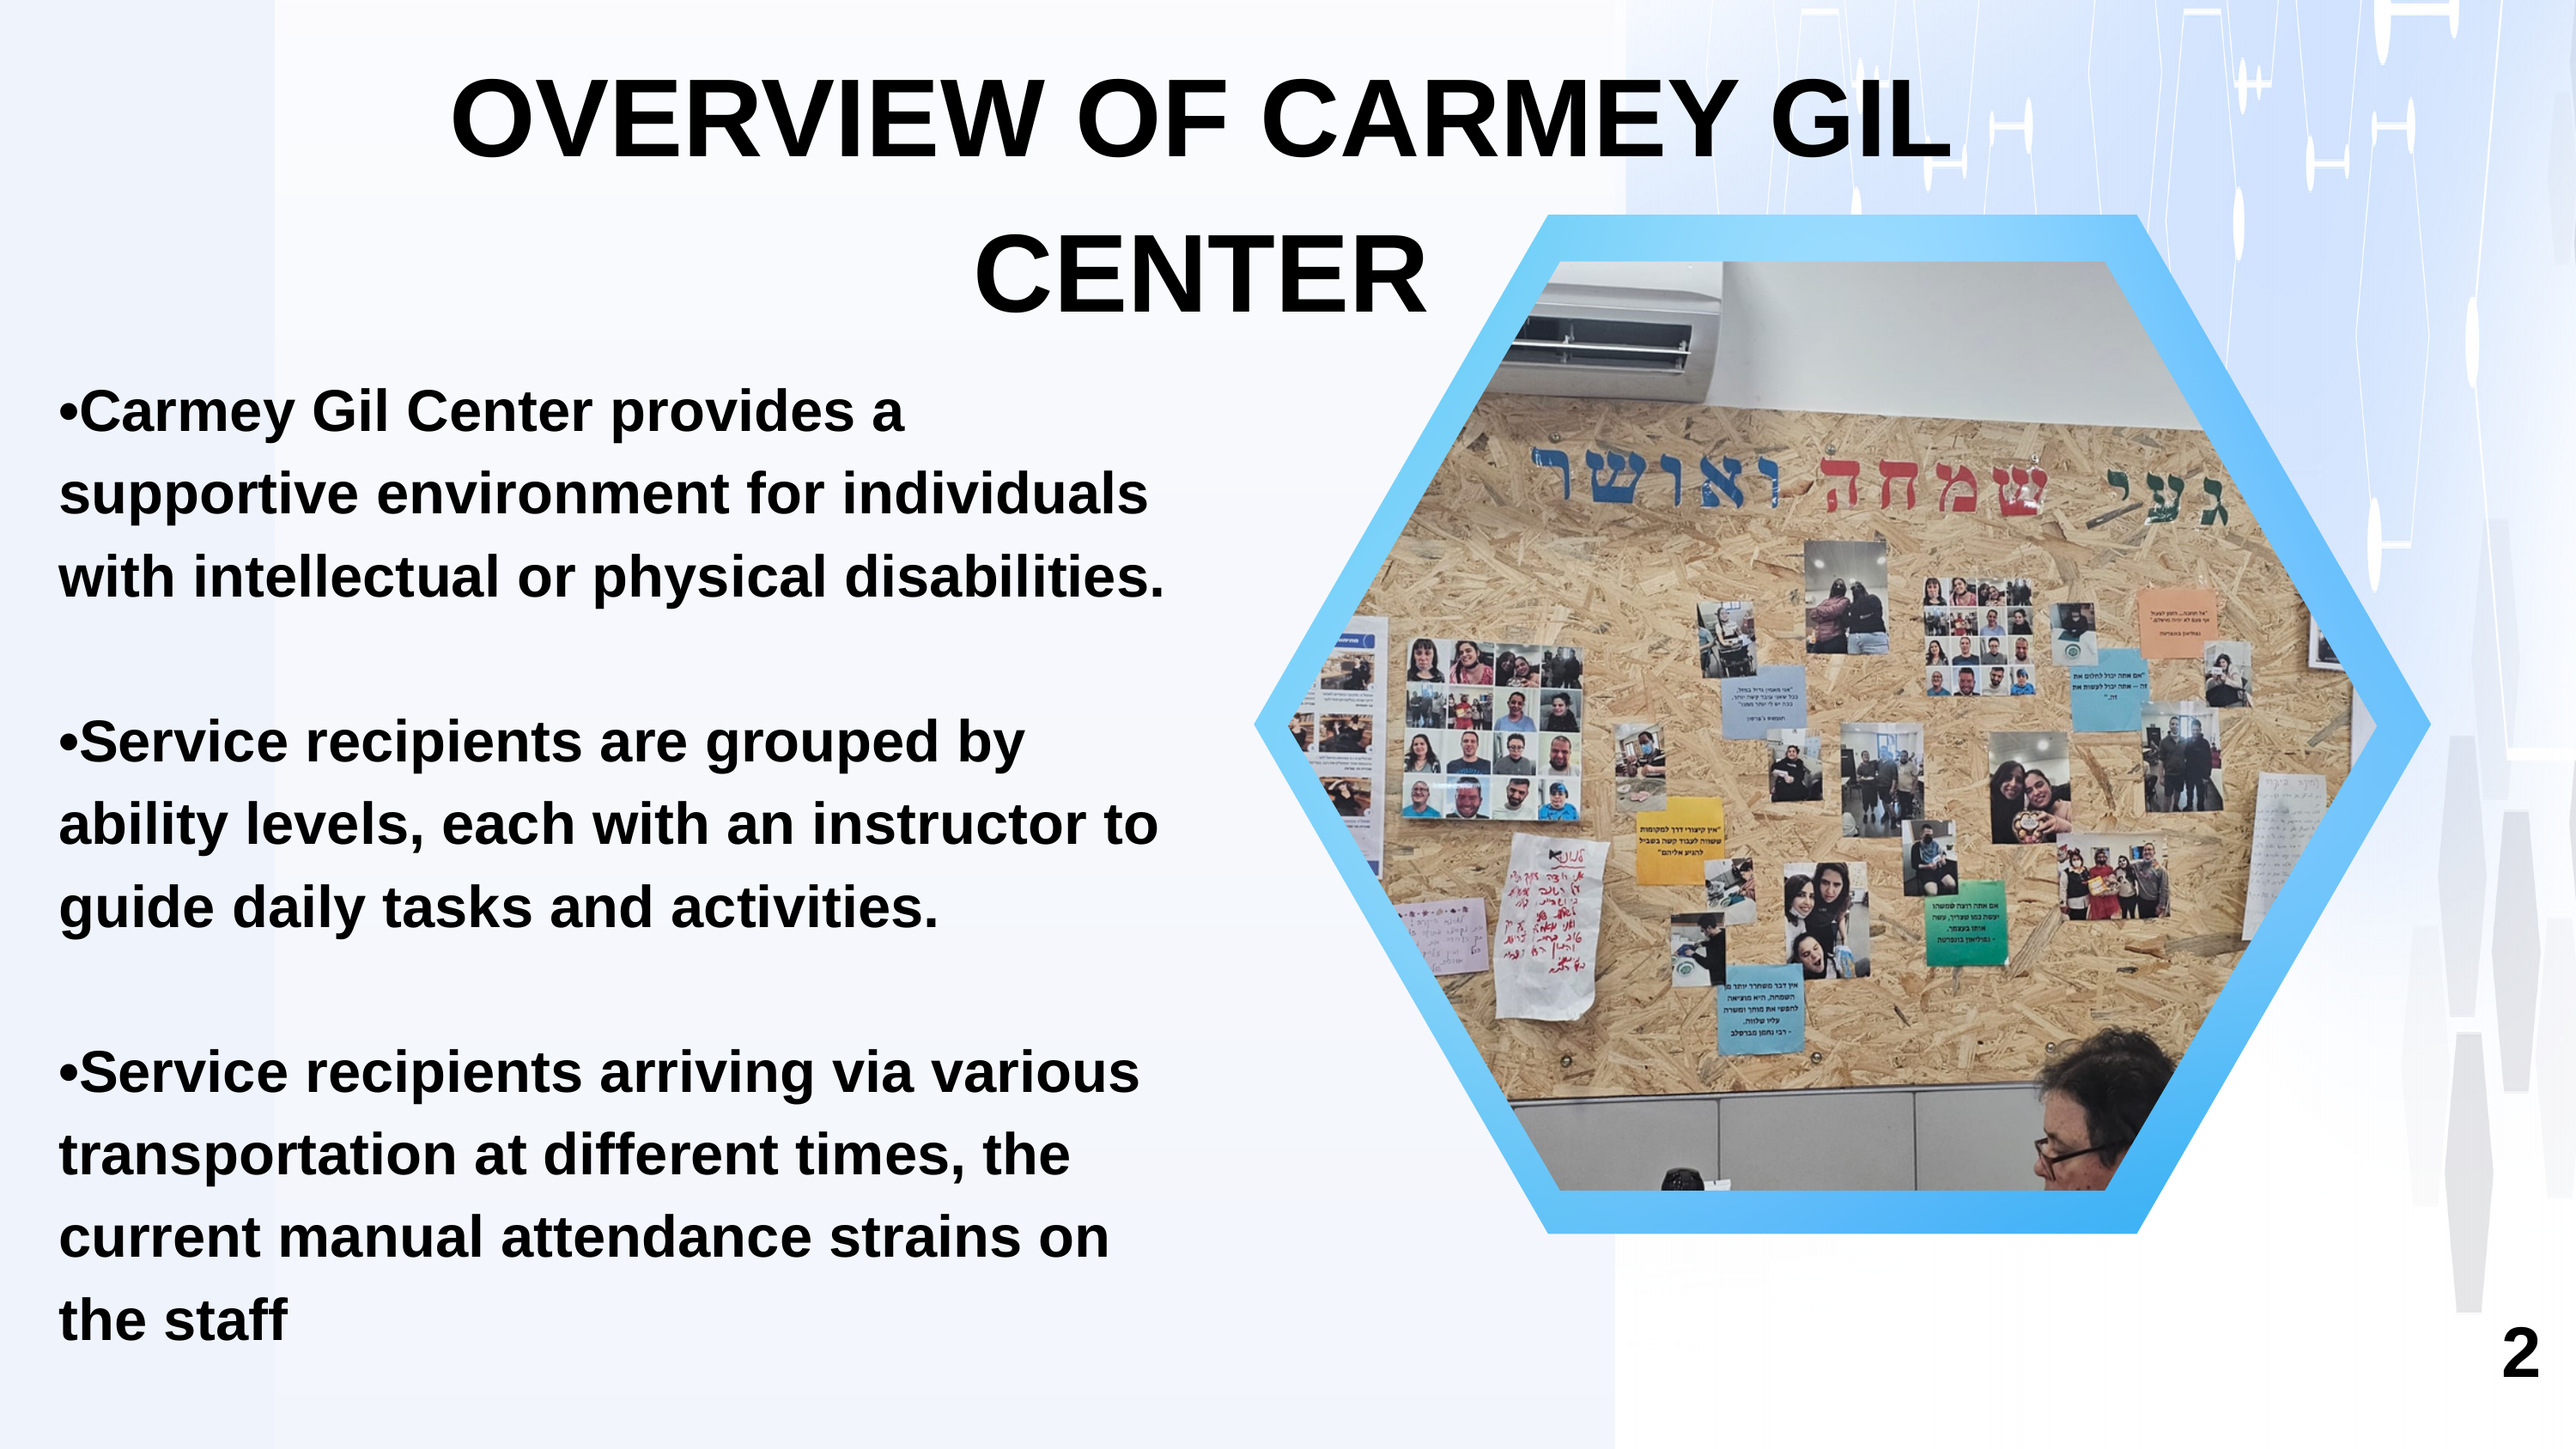

OVERVIEW OF CARMEY GIL CENTER

•Carmey Gil Center provides a supportive environment for individuals with intellectual or physical disabilities.

•Service recipients are grouped by ability levels, each with an instructor to guide daily tasks and activities.

•Service recipients arriving via various transportation at different times, the current manual attendance strains on the staff

2